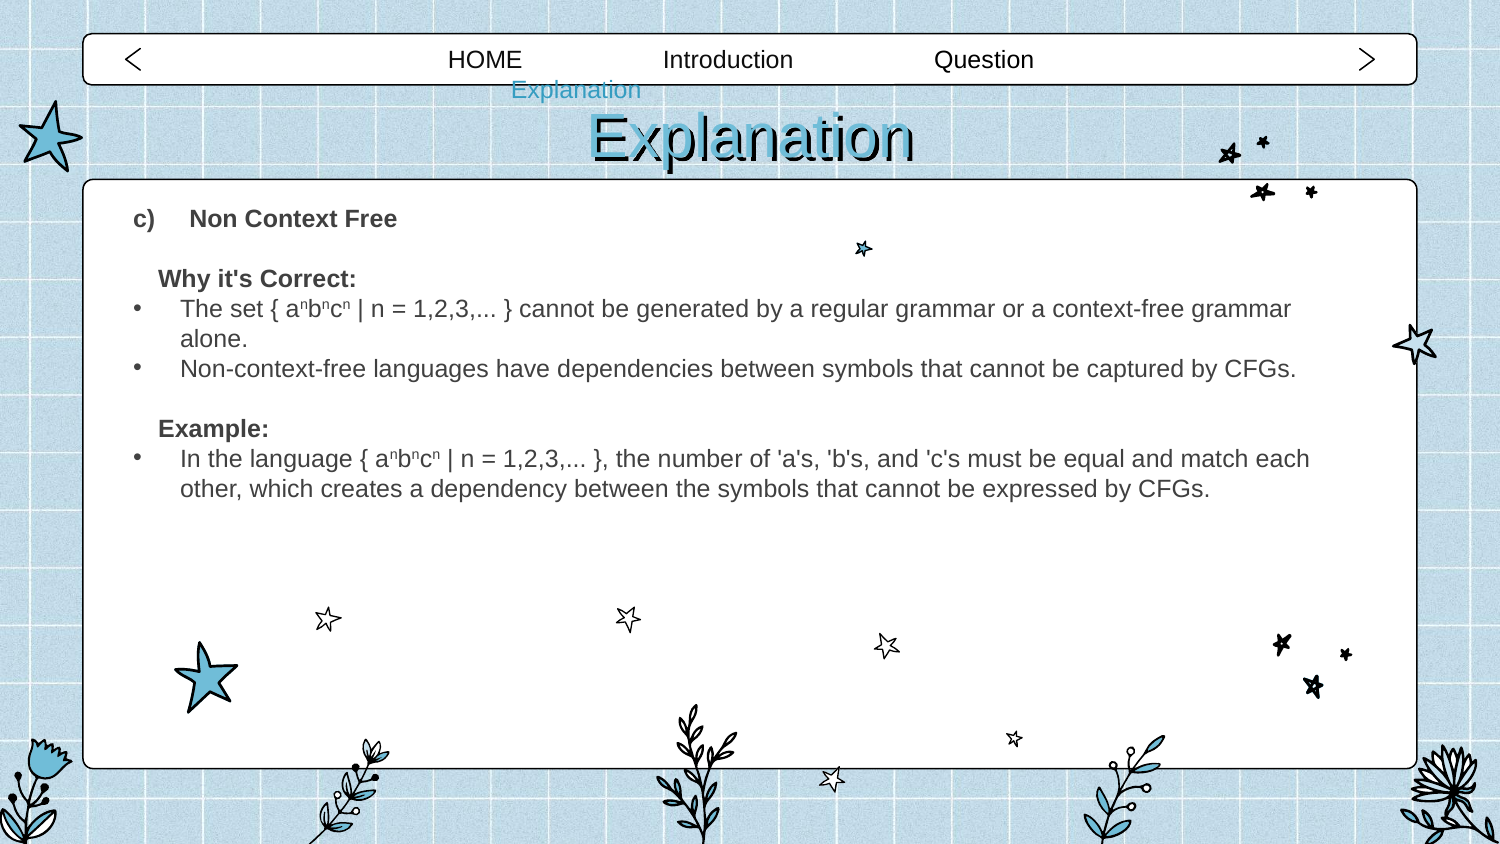

HOME                    Introduction                    Question                    Explanation

# Explanation

Non Context Free

Why it's Correct:
The set { anbncn | n = 1,2,3,... } cannot be generated by a regular grammar or a context-free grammar alone.
Non-context-free languages have dependencies between symbols that cannot be captured by CFGs.

Example:
In the language { anbncn | n = 1,2,3,... }, the number of 'a's, 'b's, and 'c's must be equal and match each other, which creates a dependency between the symbols that cannot be expressed by CFGs.